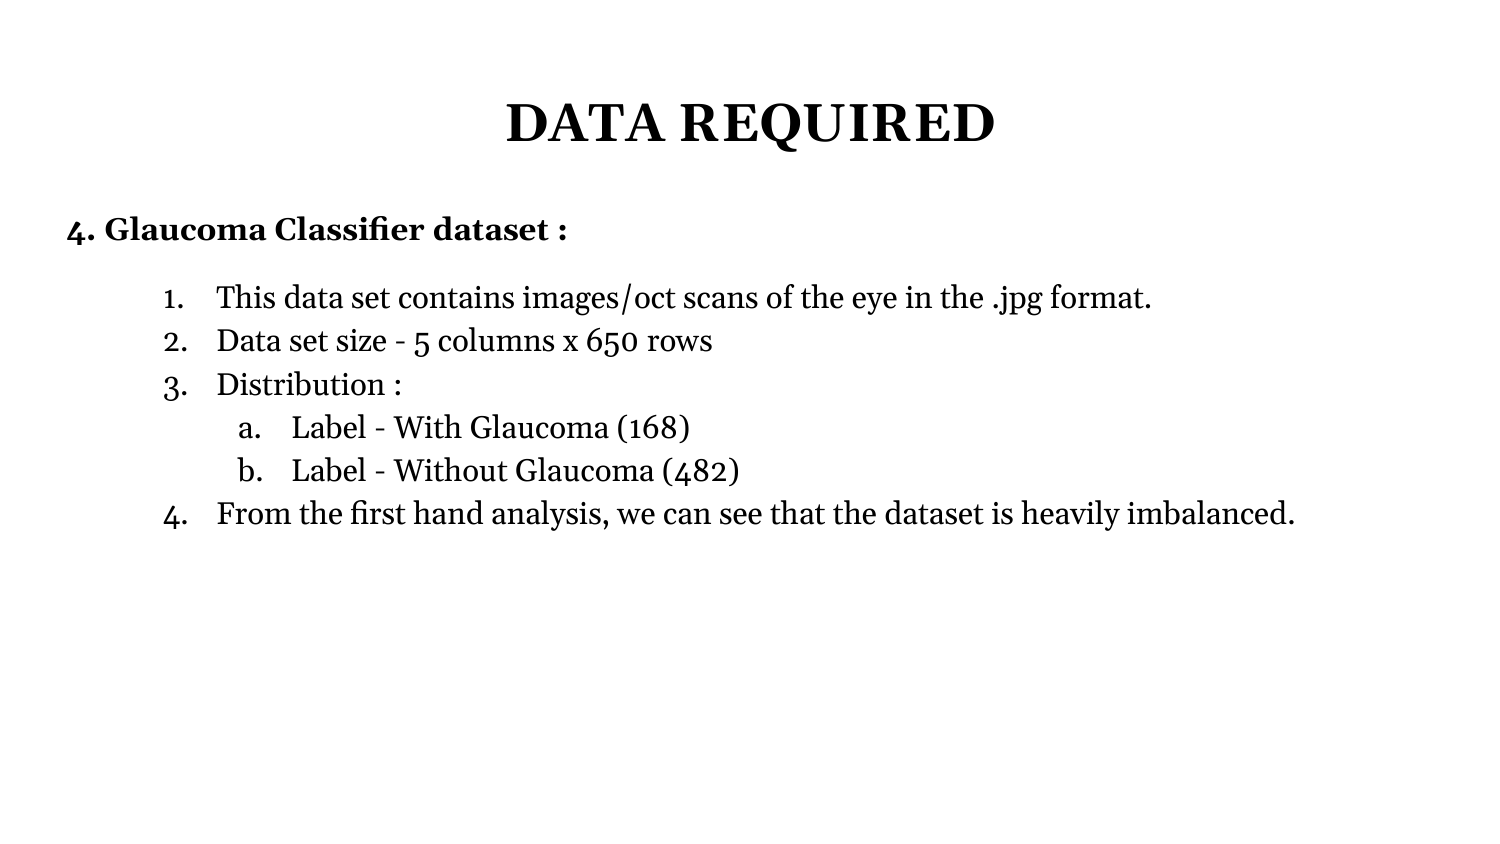

# DATA REQUIRED

4. Glaucoma Classifier dataset :
This data set contains images/oct scans of the eye in the .jpg format.
Data set size - 5 columns x 650 rows
Distribution :
Label - With Glaucoma (168)
Label - Without Glaucoma (482)
From the first hand analysis, we can see that the dataset is heavily imbalanced.